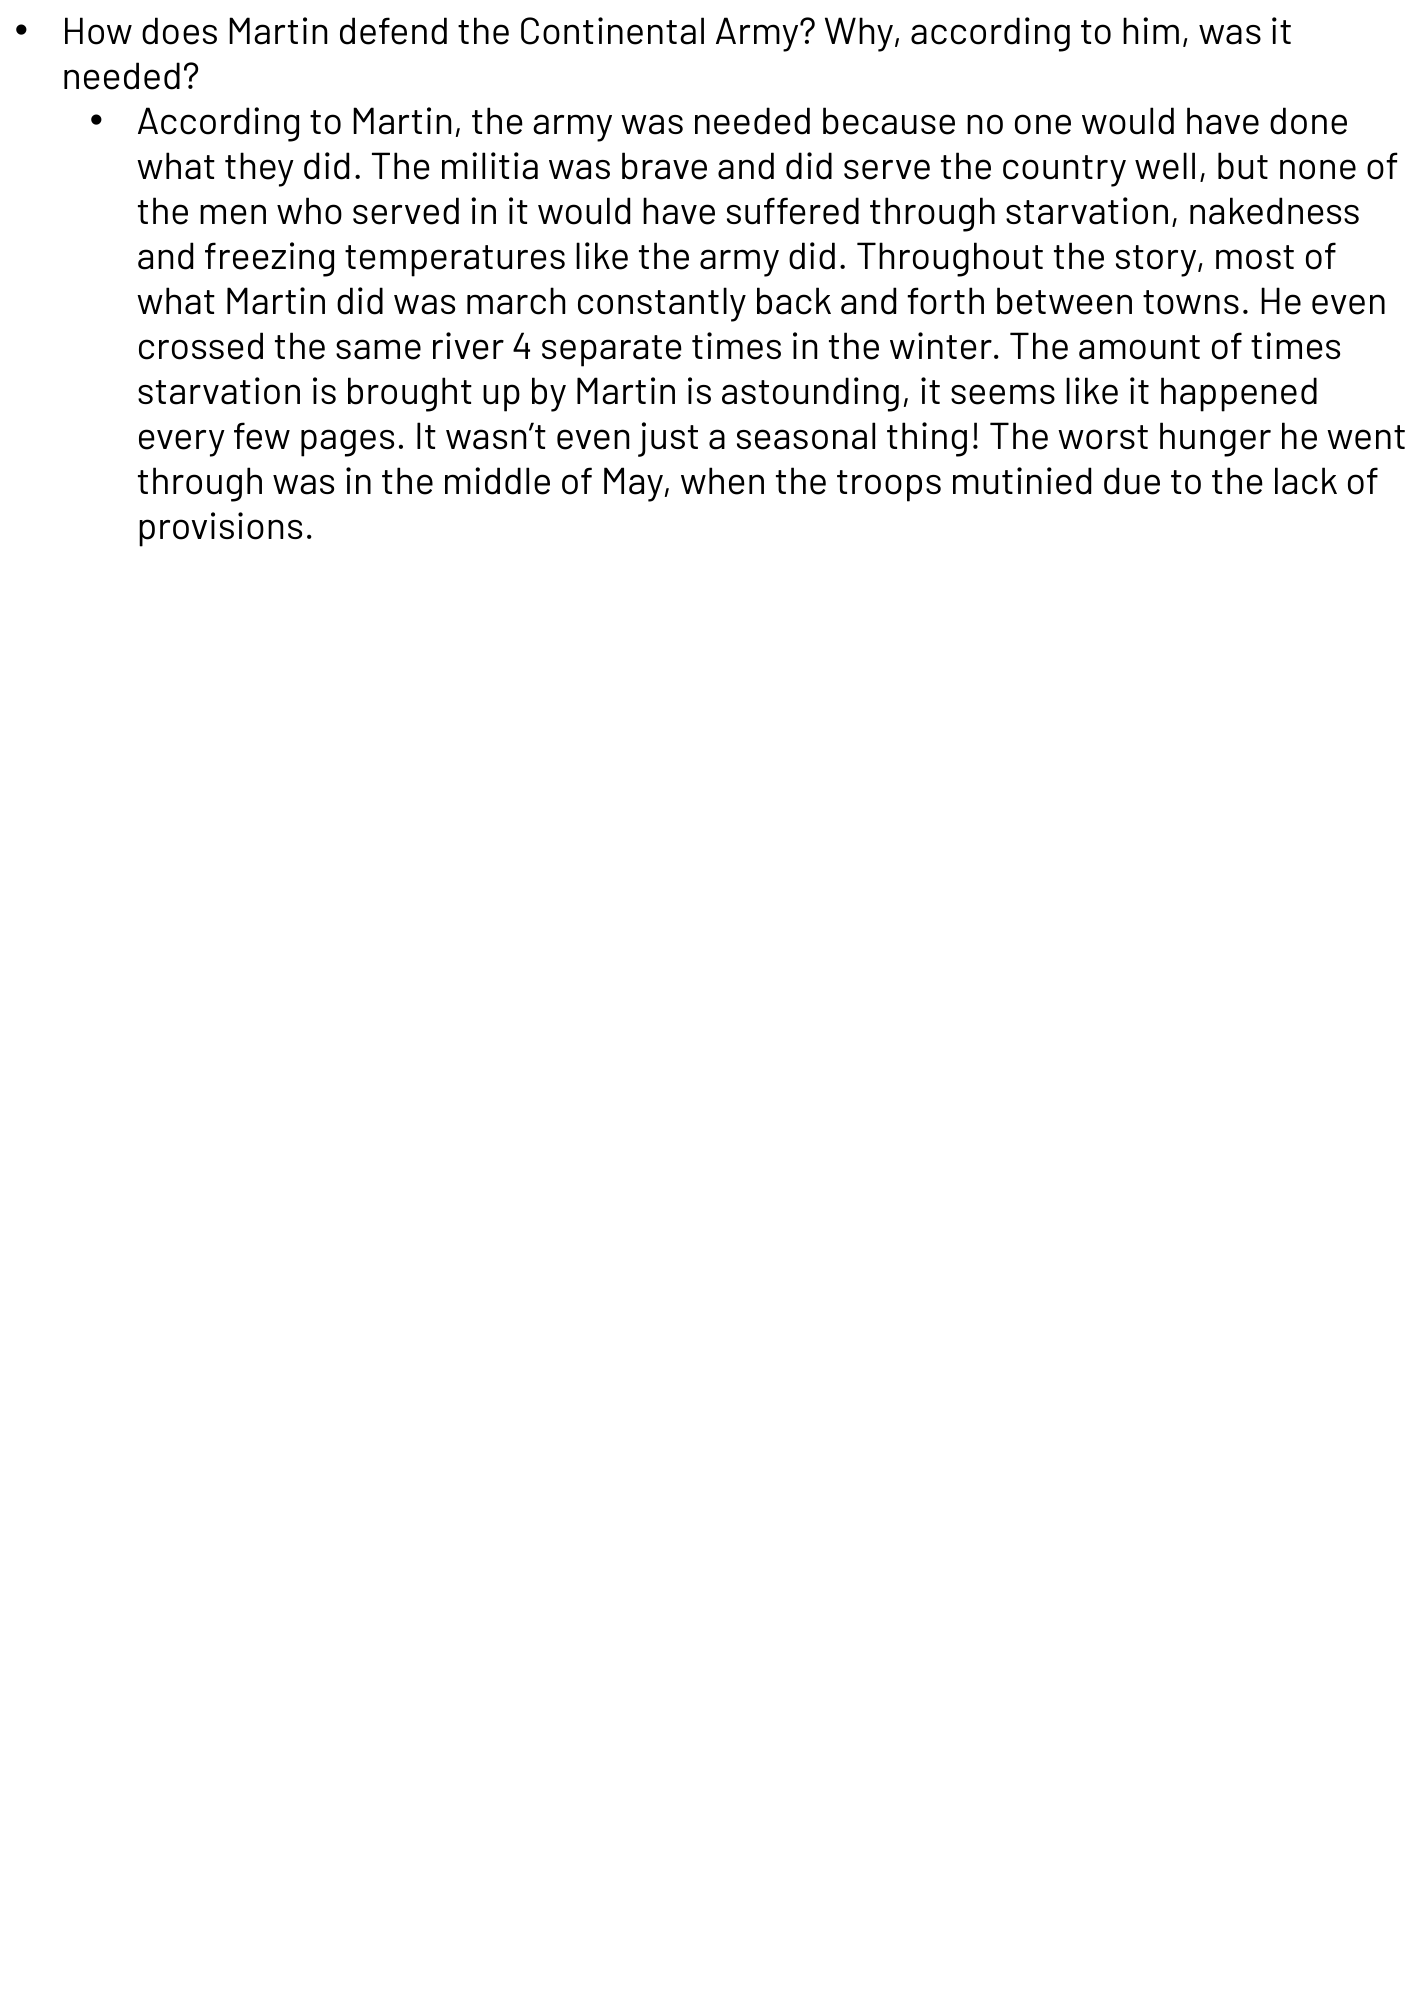

How does Martin defend the Continental Army? Why, according to him, was it needed?
According to Martin, the army was needed because no one would have done what they did. The militia was brave and did serve the country well, but none of the men who served in it would have suffered through starvation, nakedness and freezing temperatures like the army did. Throughout the story, most of what Martin did was march constantly back and forth between towns. He even crossed the same river 4 separate times in the winter. The amount of times starvation is brought up by Martin is astounding, it seems like it happened every few pages. It wasn’t even just a seasonal thing! The worst hunger he went through was in the middle of May, when the troops mutinied due to the lack of provisions.